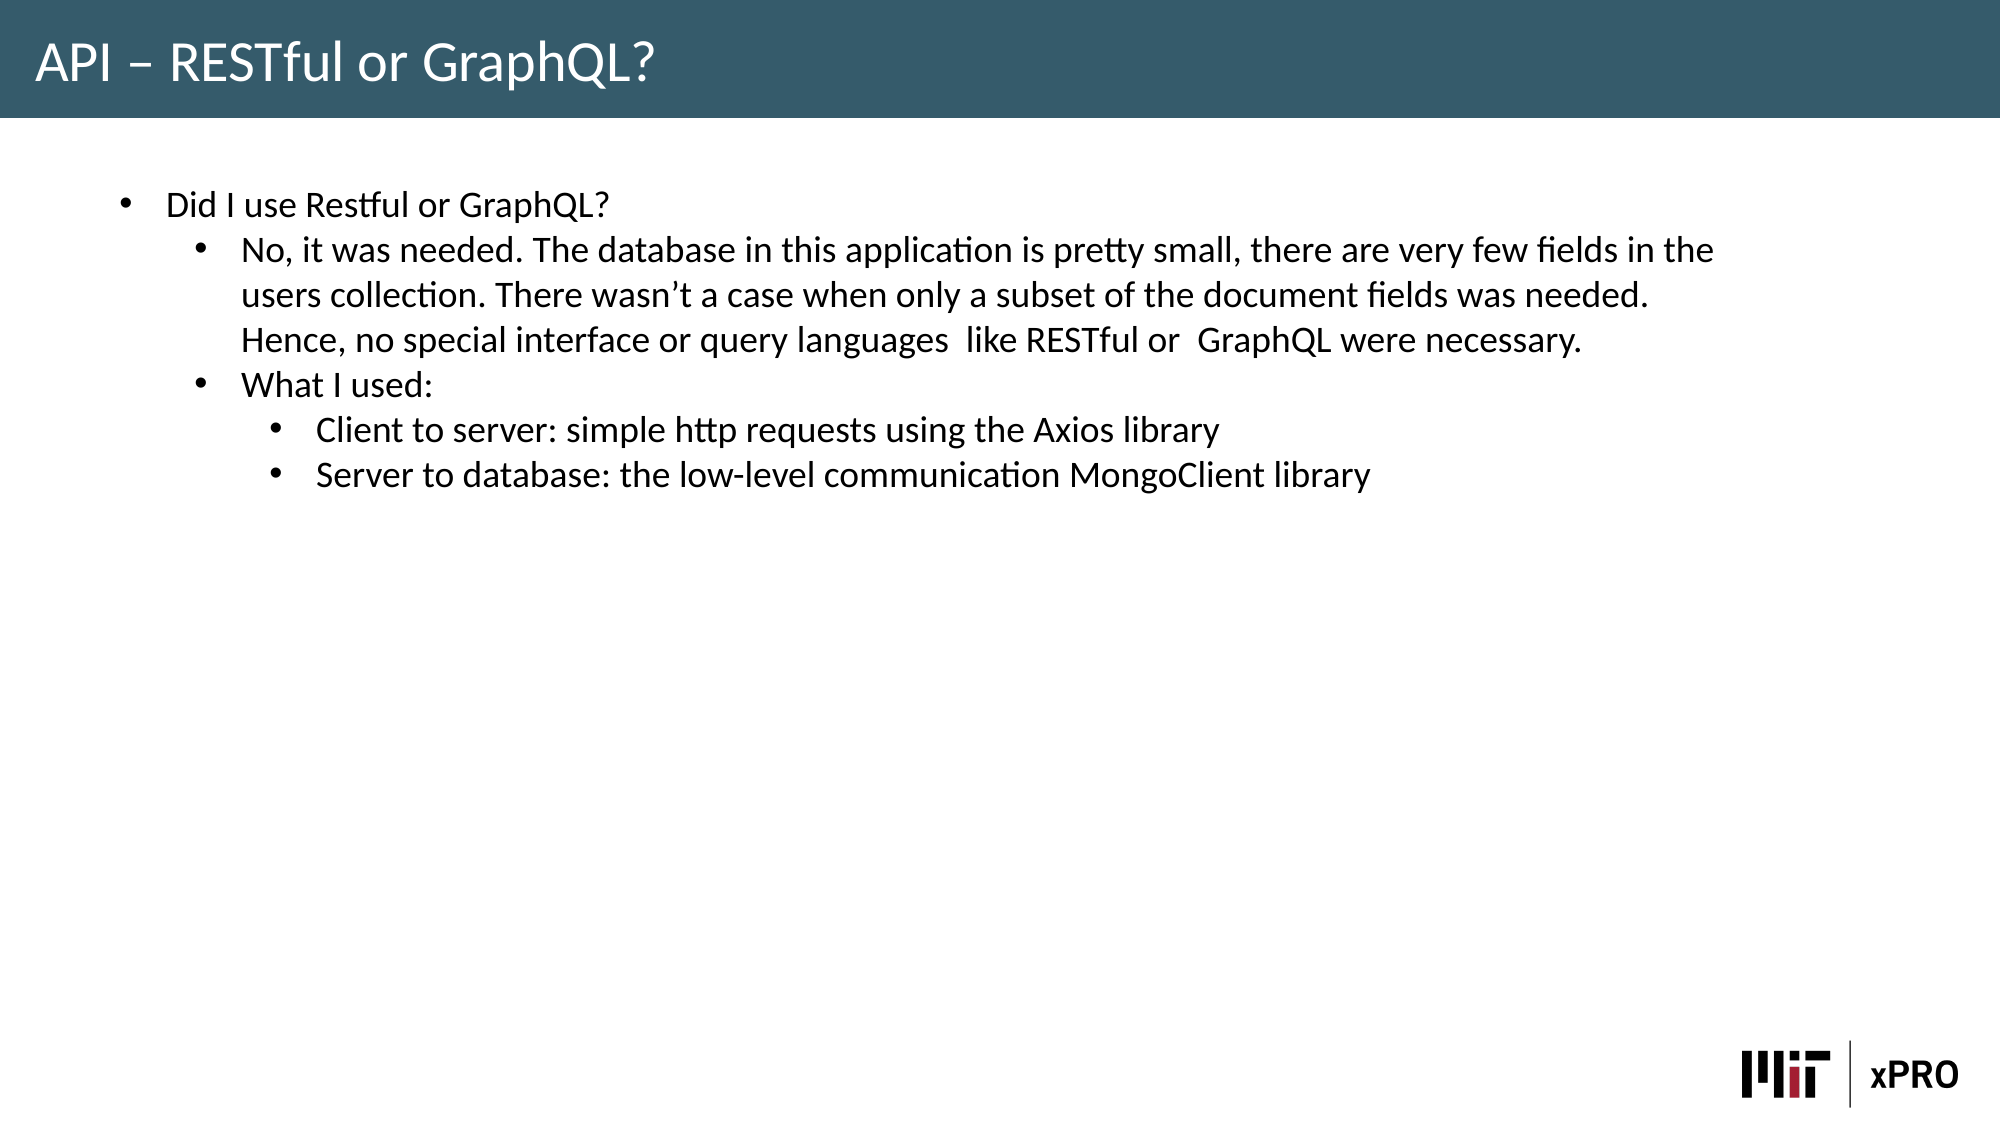

API – RESTful or GraphQL?
Did I use Restful or GraphQL?
No, it was needed. The database in this application is pretty small, there are very few fields in the users collection. There wasn’t a case when only a subset of the document fields was needed. Hence, no special interface or query languages  like RESTful or  GraphQL were necessary.
What I used:
Client to server: simple http requests using the Axios library
Server to database: the low-level communication MongoClient library